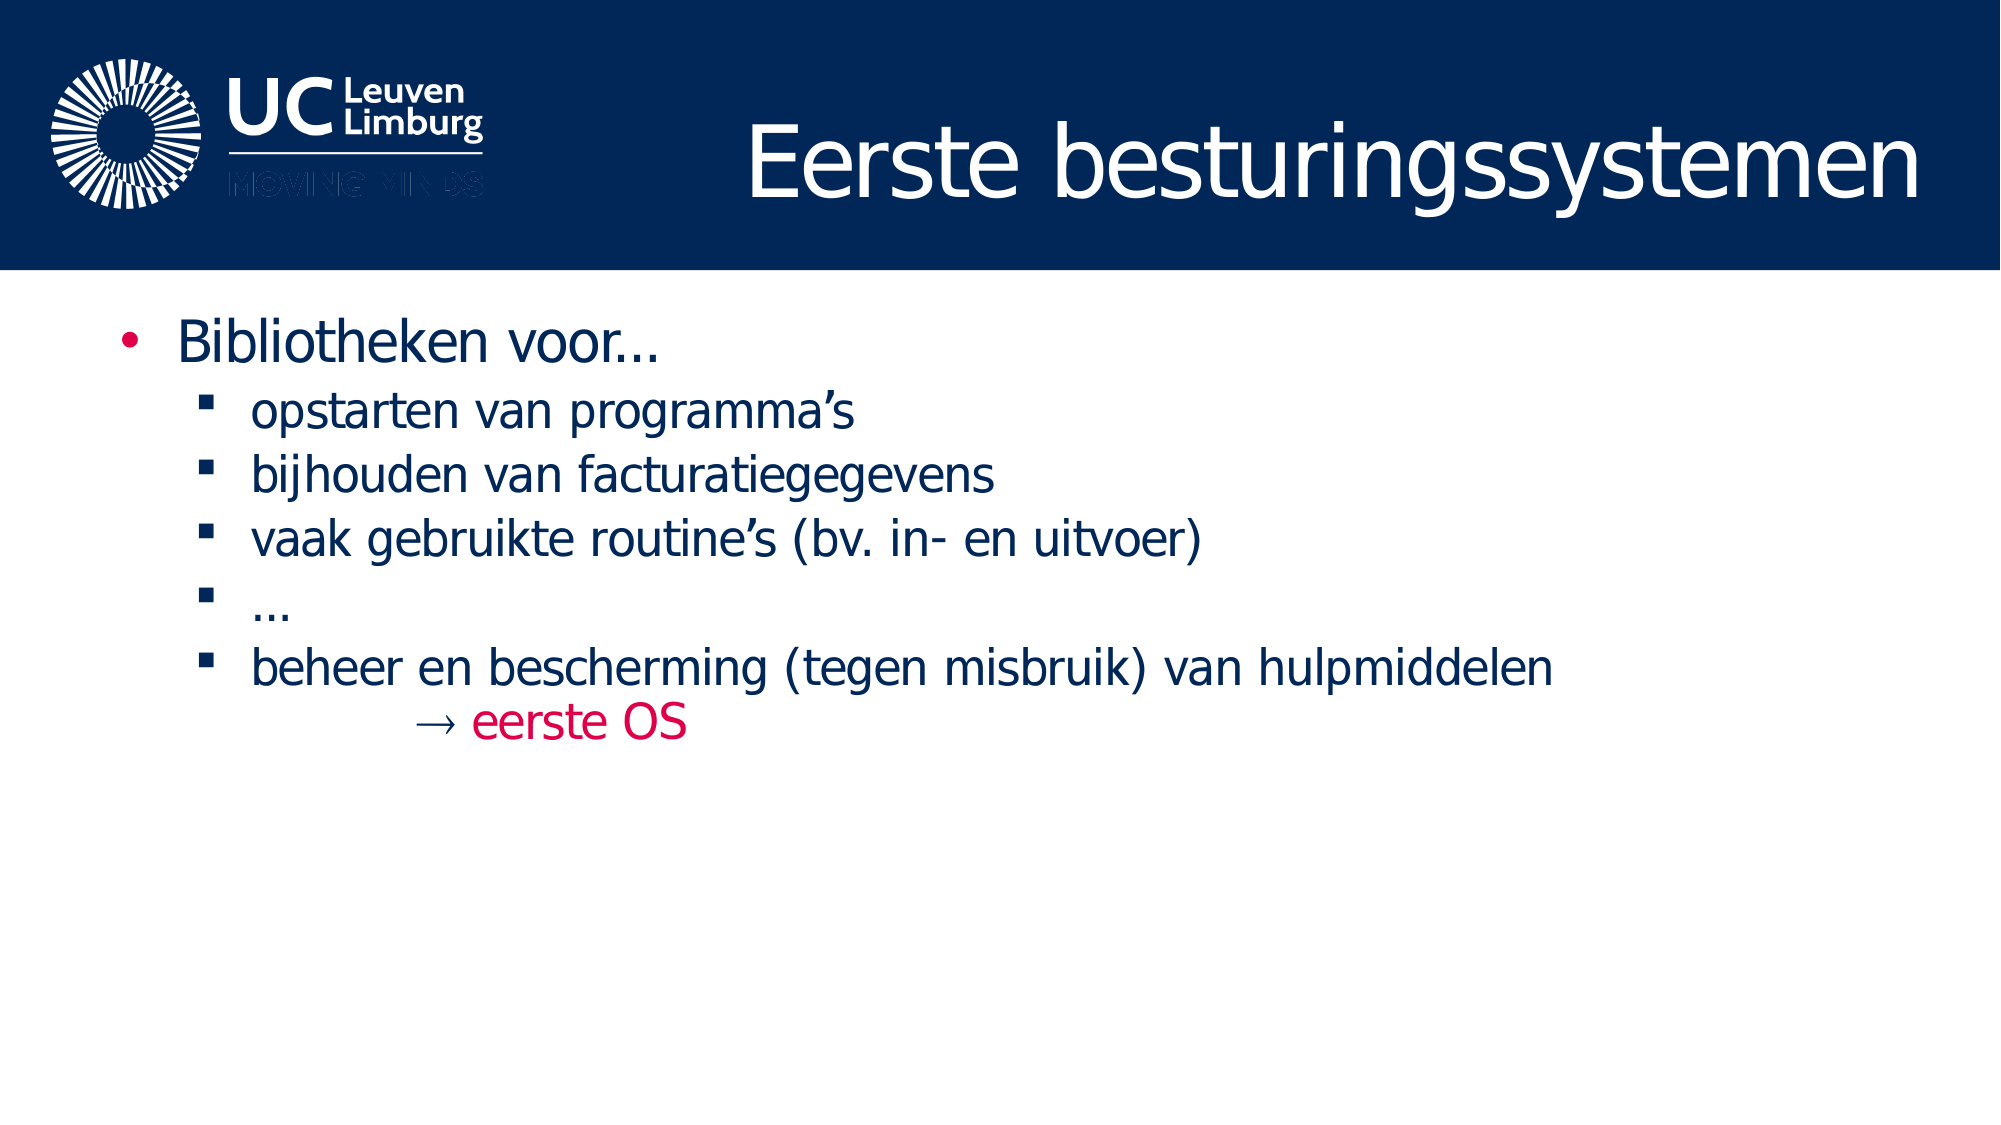

# Eerste besturingssystemen
Bibliotheken voor…
opstarten van programma’s
bijhouden van facturatiegegevens
vaak gebruikte routine’s (bv. in- en uitvoer)
…
beheer en bescherming (tegen misbruik) van hulpmiddelen
	 → eerste OS